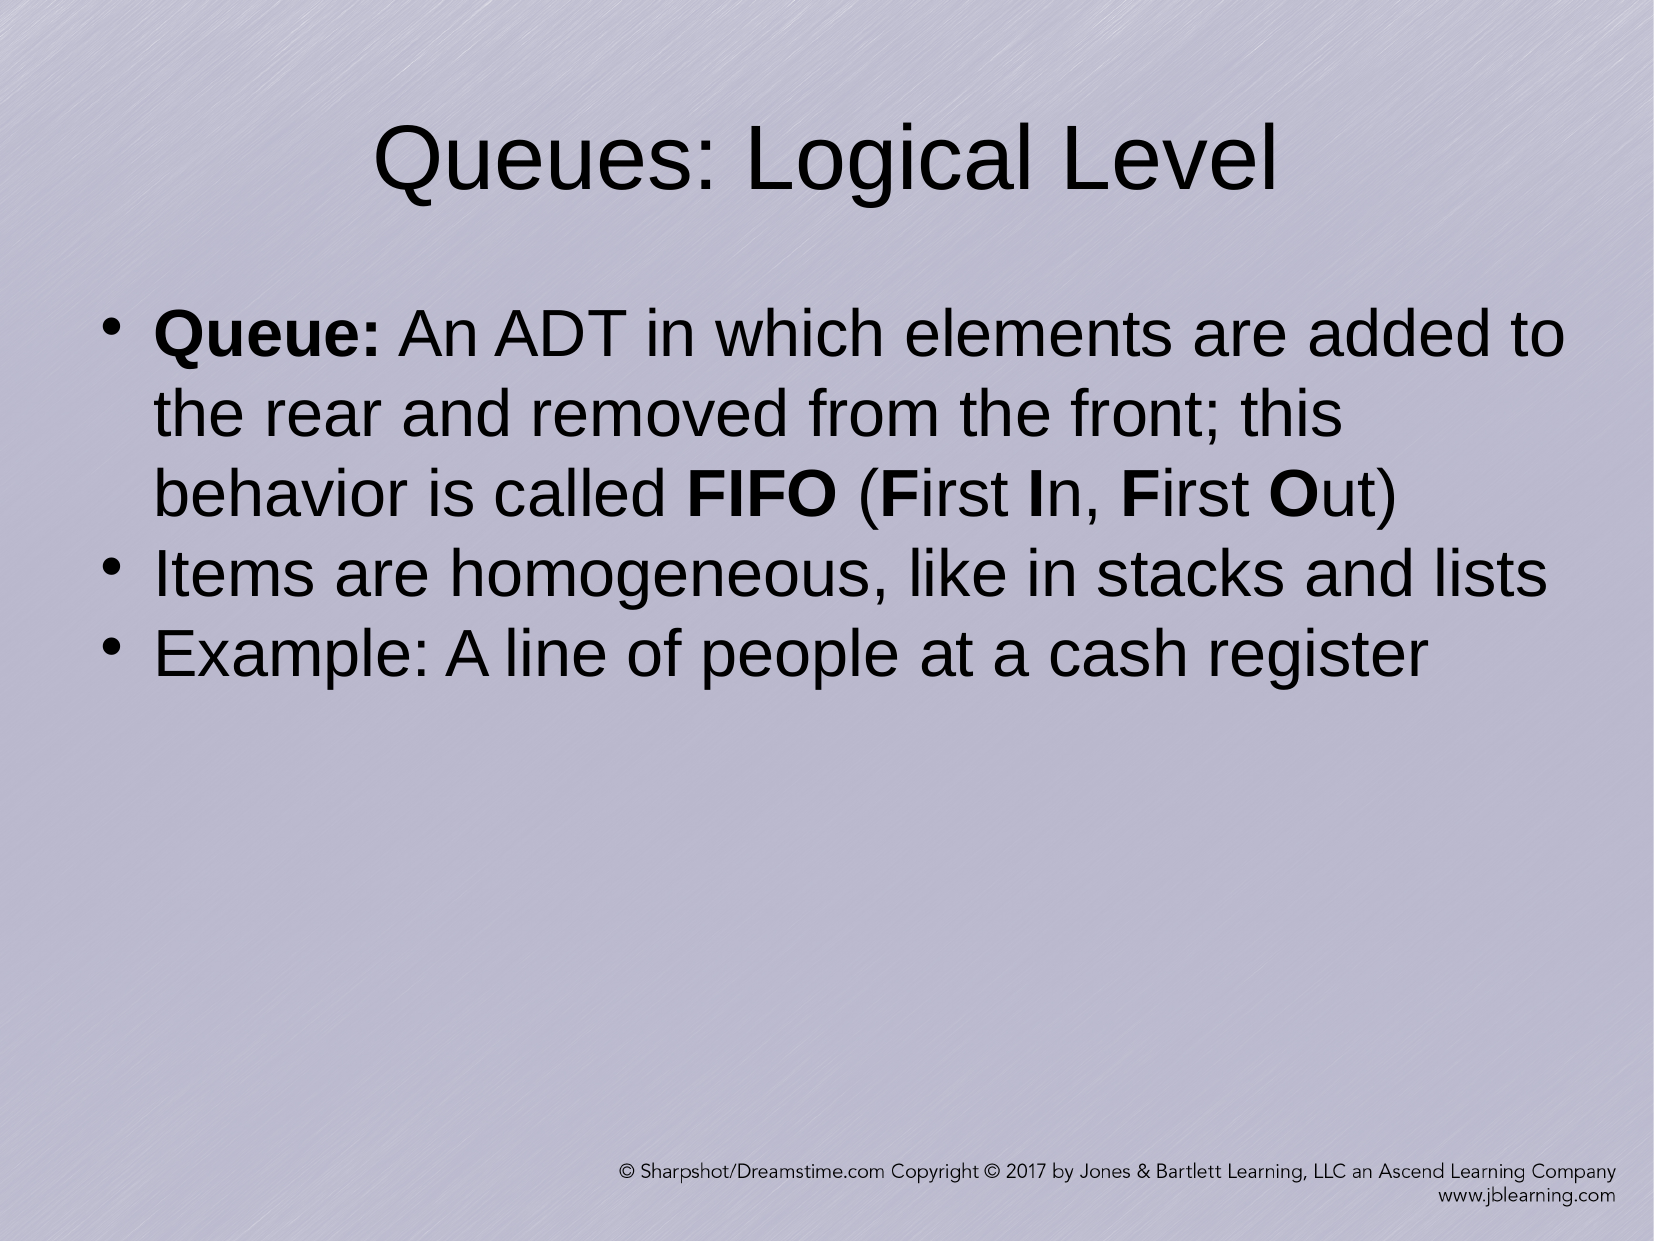

Queues: Logical Level
Queue: An ADT in which elements are added to the rear and removed from the front; this behavior is called FIFO (First In, First Out)
Items are homogeneous, like in stacks and lists
Example: A line of people at a cash register